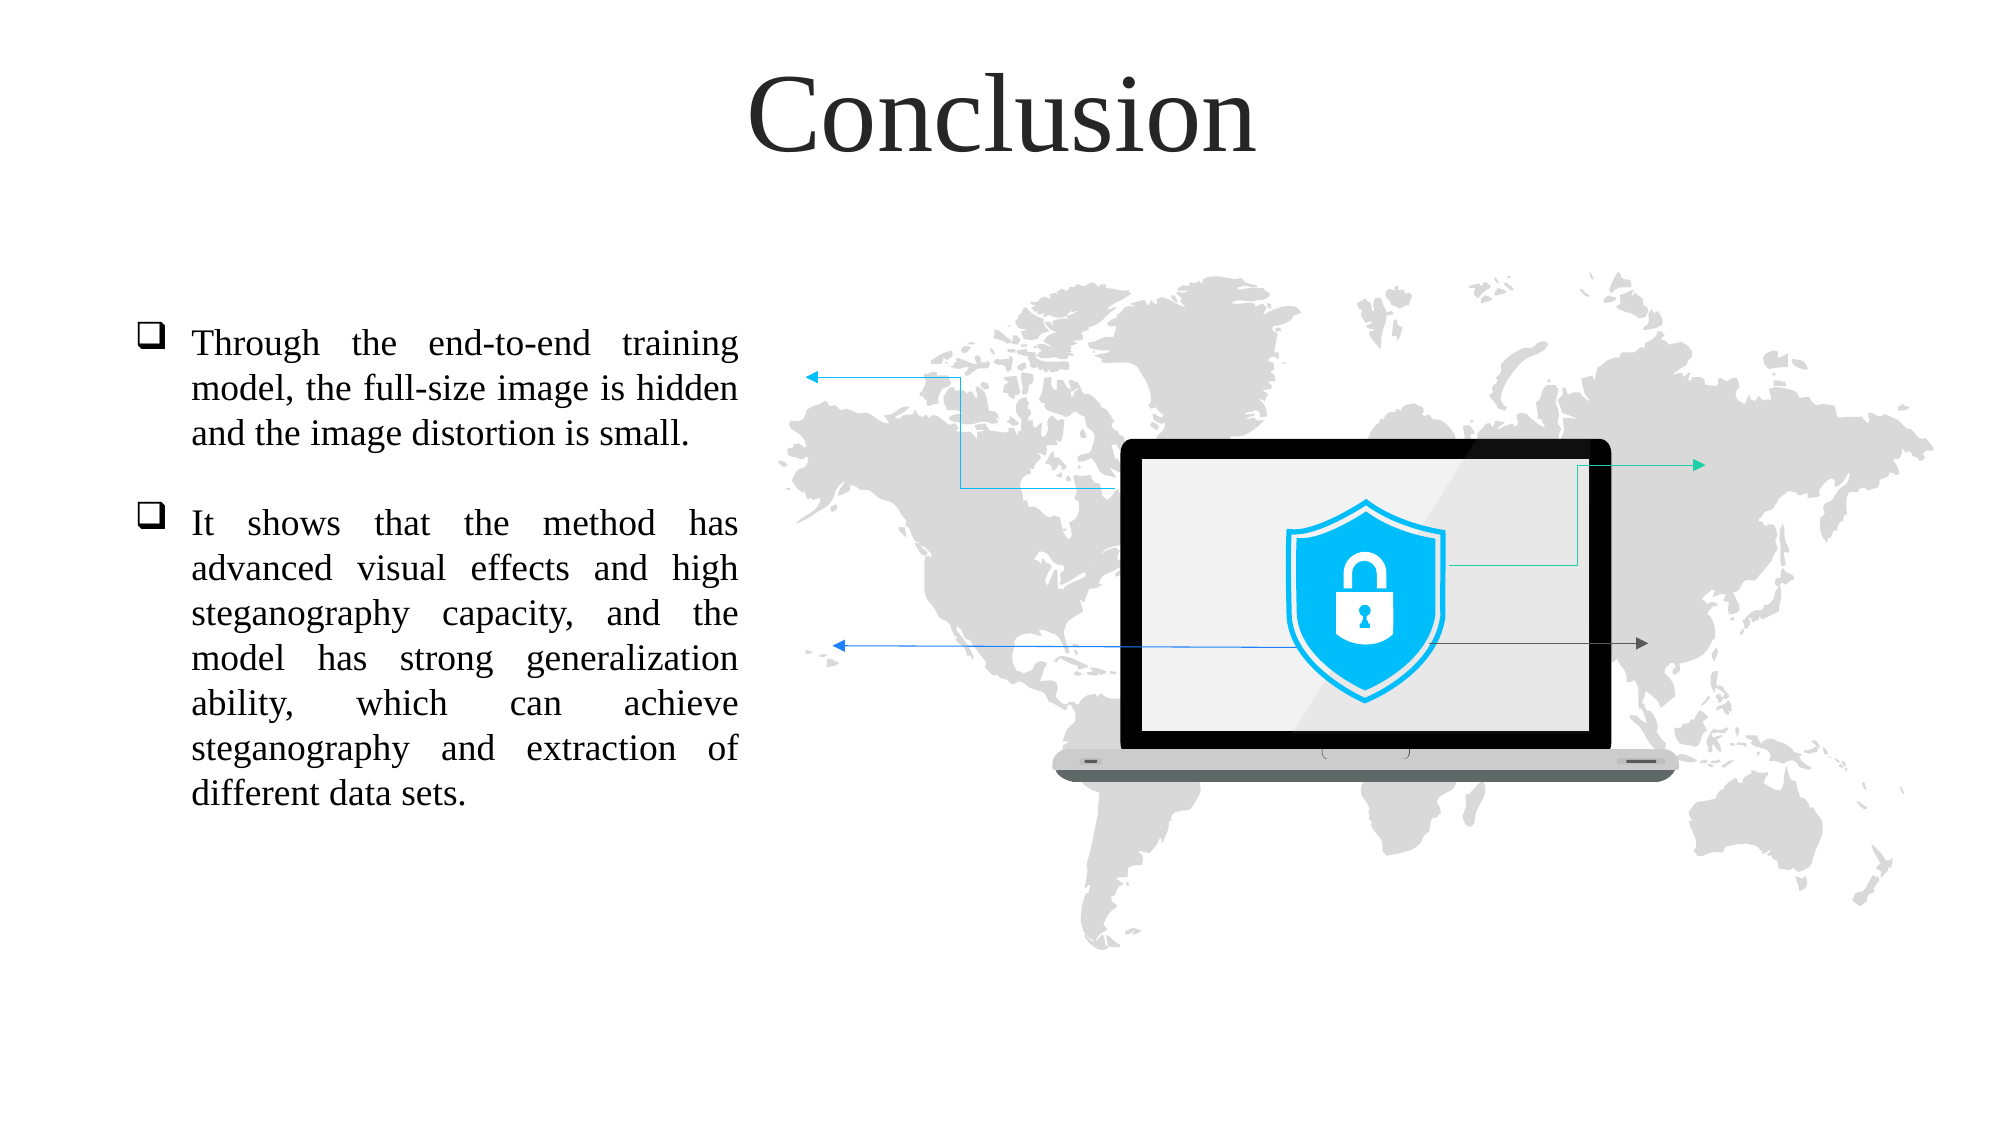

Conclusion

Through the end-to-end training model, the full-size image is hidden and the image distortion is small.

It shows that the method has advanced visual effects and high steganography capacity, and the model has strong generalization ability, which can achieve steganography and extraction of different data sets.